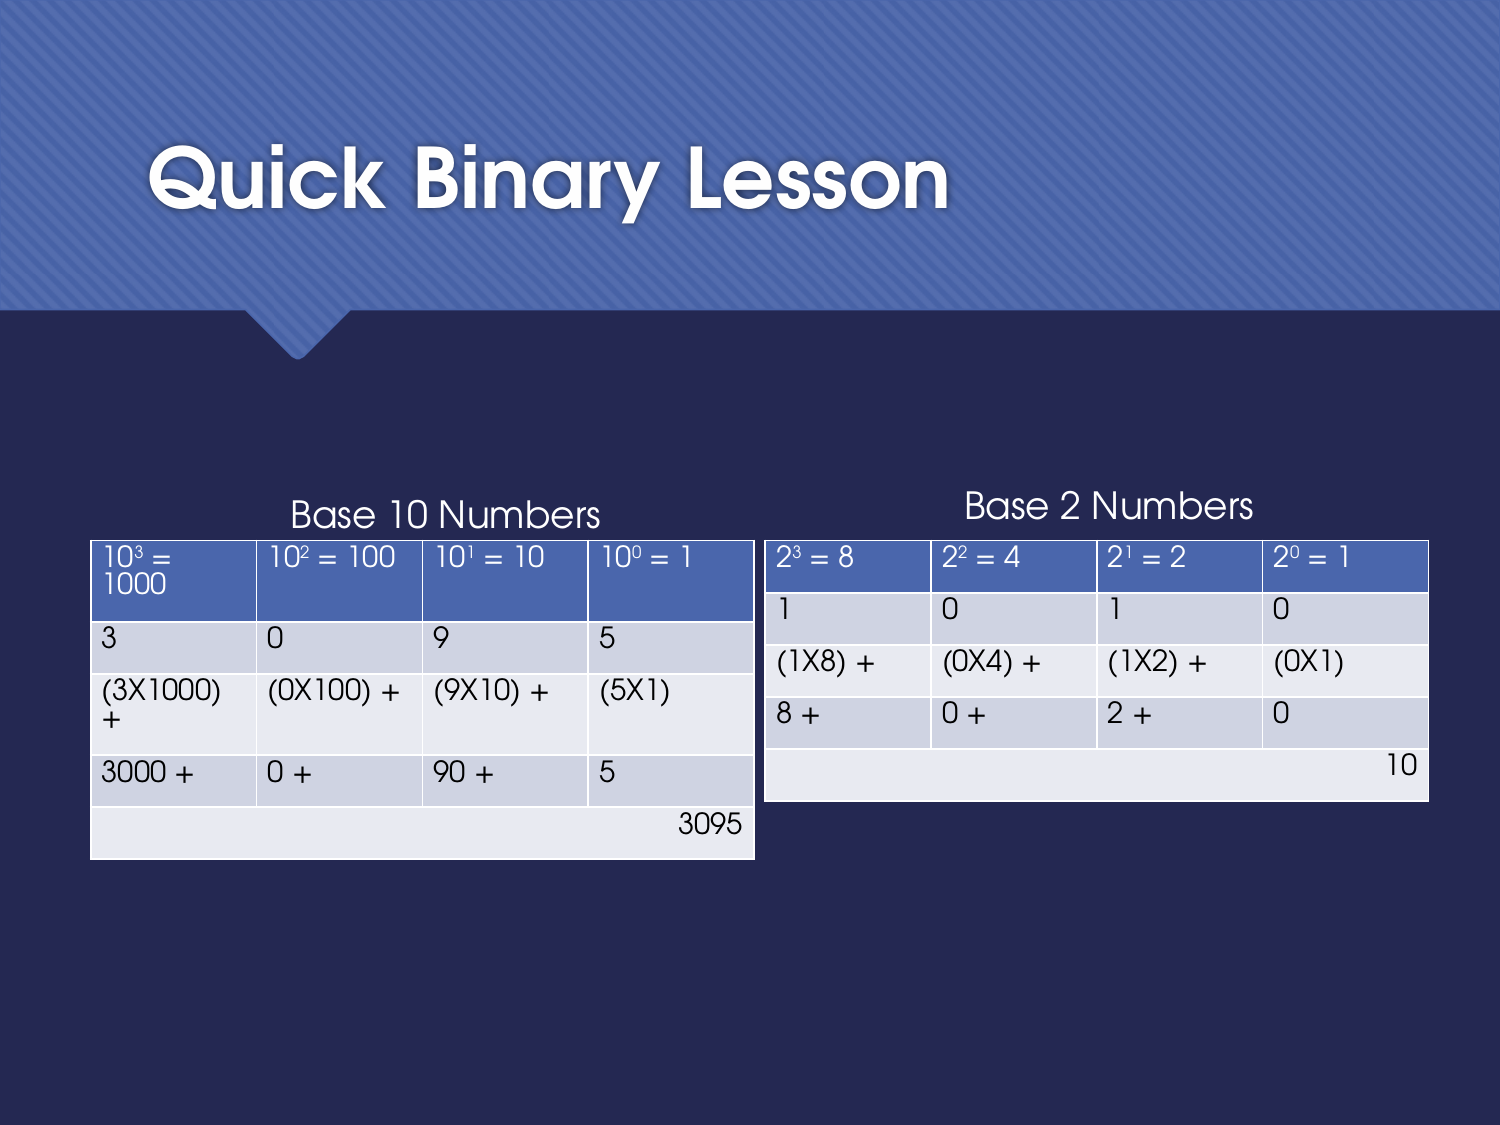

# Quick Binary Lesson
Base 2 Numbers
Base 10 Numbers
| 103 = 1000 | 102 = 100 | 101 = 10 | 100 = 1 |
| --- | --- | --- | --- |
| 3 | 0 | 9 | 5 |
| (3X1000) + | (0X100) + | (9X10) + | (5X1) |
| 3000 + | 0 + | 90 + | 5 |
| 3095 |  |  |  |
| 23 = 8 | 22 = 4 | 21 = 2 | 20 = 1 |
| --- | --- | --- | --- |
| 1 | 0 | 1 | 0 |
| (1X8) + | (0X4) + | (1X2) + | (0X1) |
| 8 + | 0 + | 2 + | 0 |
| 10 |  |  |  |